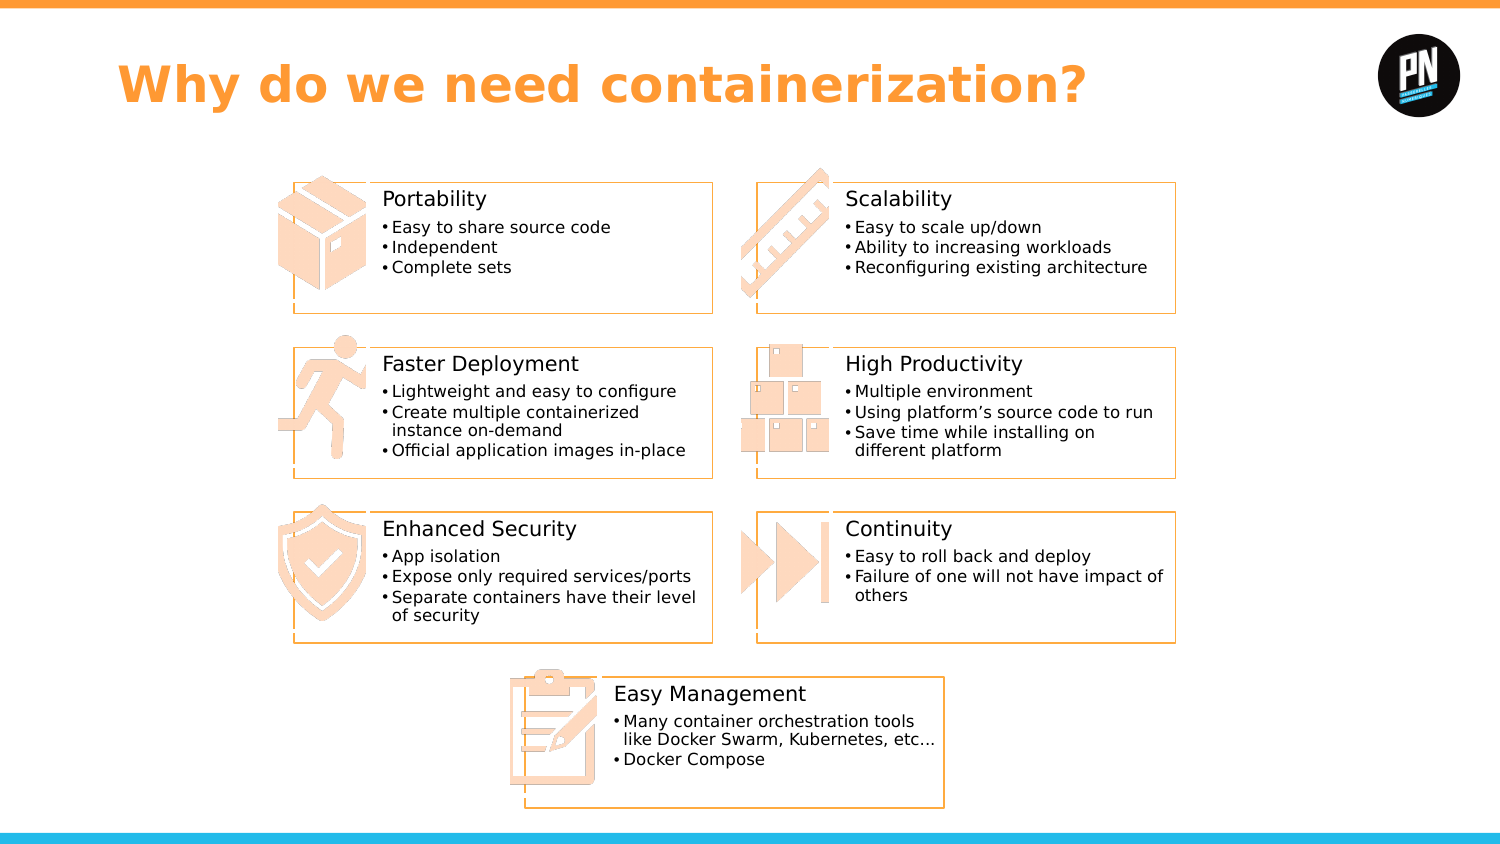

# Why do we need containerization?
Portability
Easy to share source code
Independent
Complete sets
Scalability
Easy to scale up/down
Ability to increasing workloads
Reconfiguring existing architecture

Faster Deployment
Lightweight and easy to configure
Create multiple containerized instance on-demand
Official application images in-place
High Productivity
Multiple environment
Using platform’s source code to run
Save time while installing on different platform
Enhanced Security
App isolation
Expose only required services/ports
Separate containers have their level of security
Continuity
Easy to roll back and deploy
Failure of one will not have impact of others
Easy Management
Many container orchestration tools like Docker Swarm, Kubernetes, etc...
Docker Compose